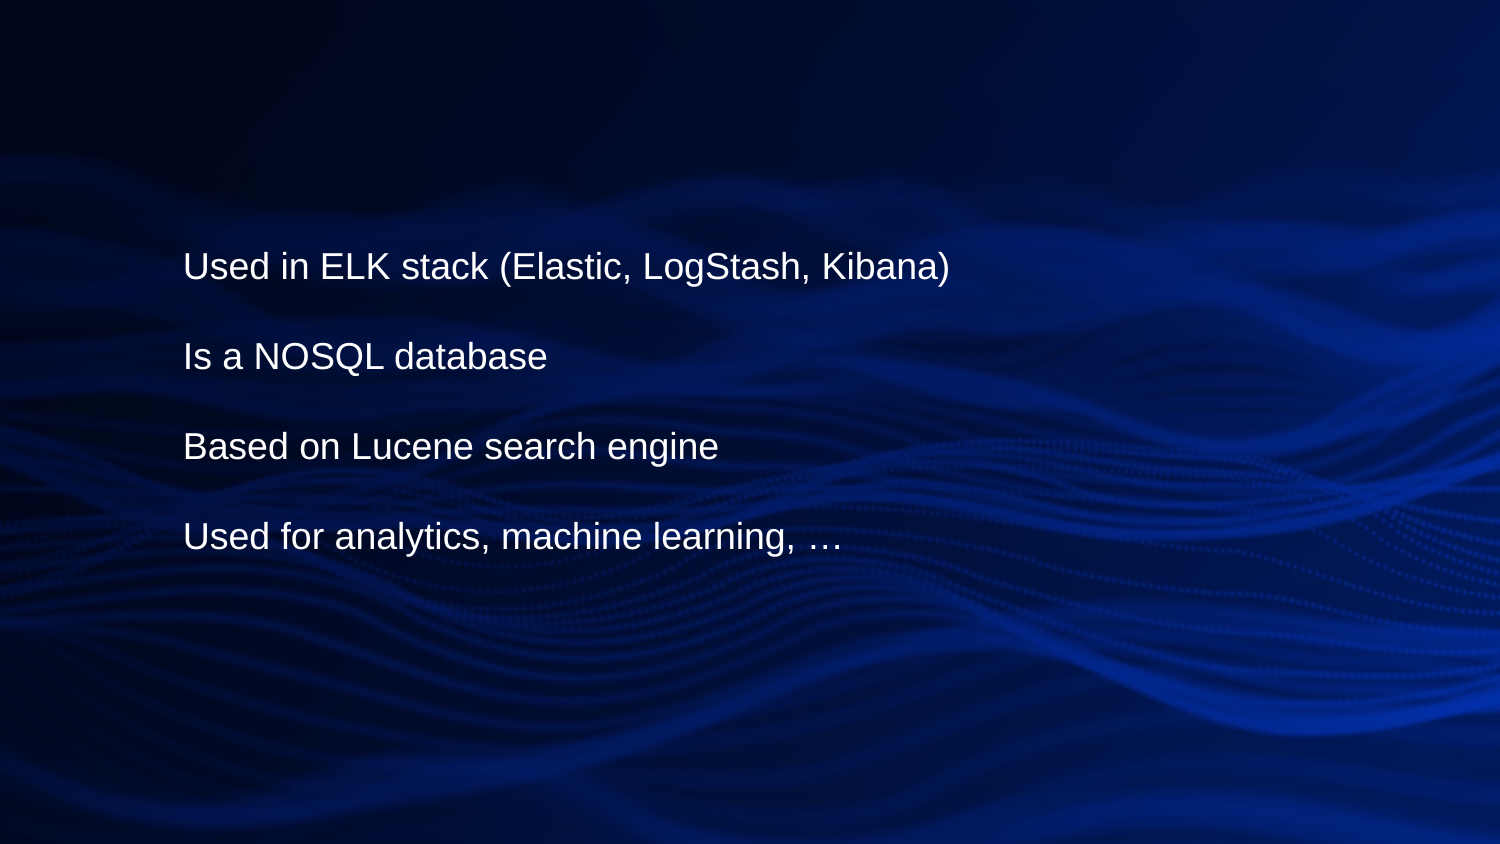

Used in ELK stack (Elastic, LogStash, Kibana)

Is a NOSQL database

Based on Lucene search engine

Used for analytics, machine learning, …